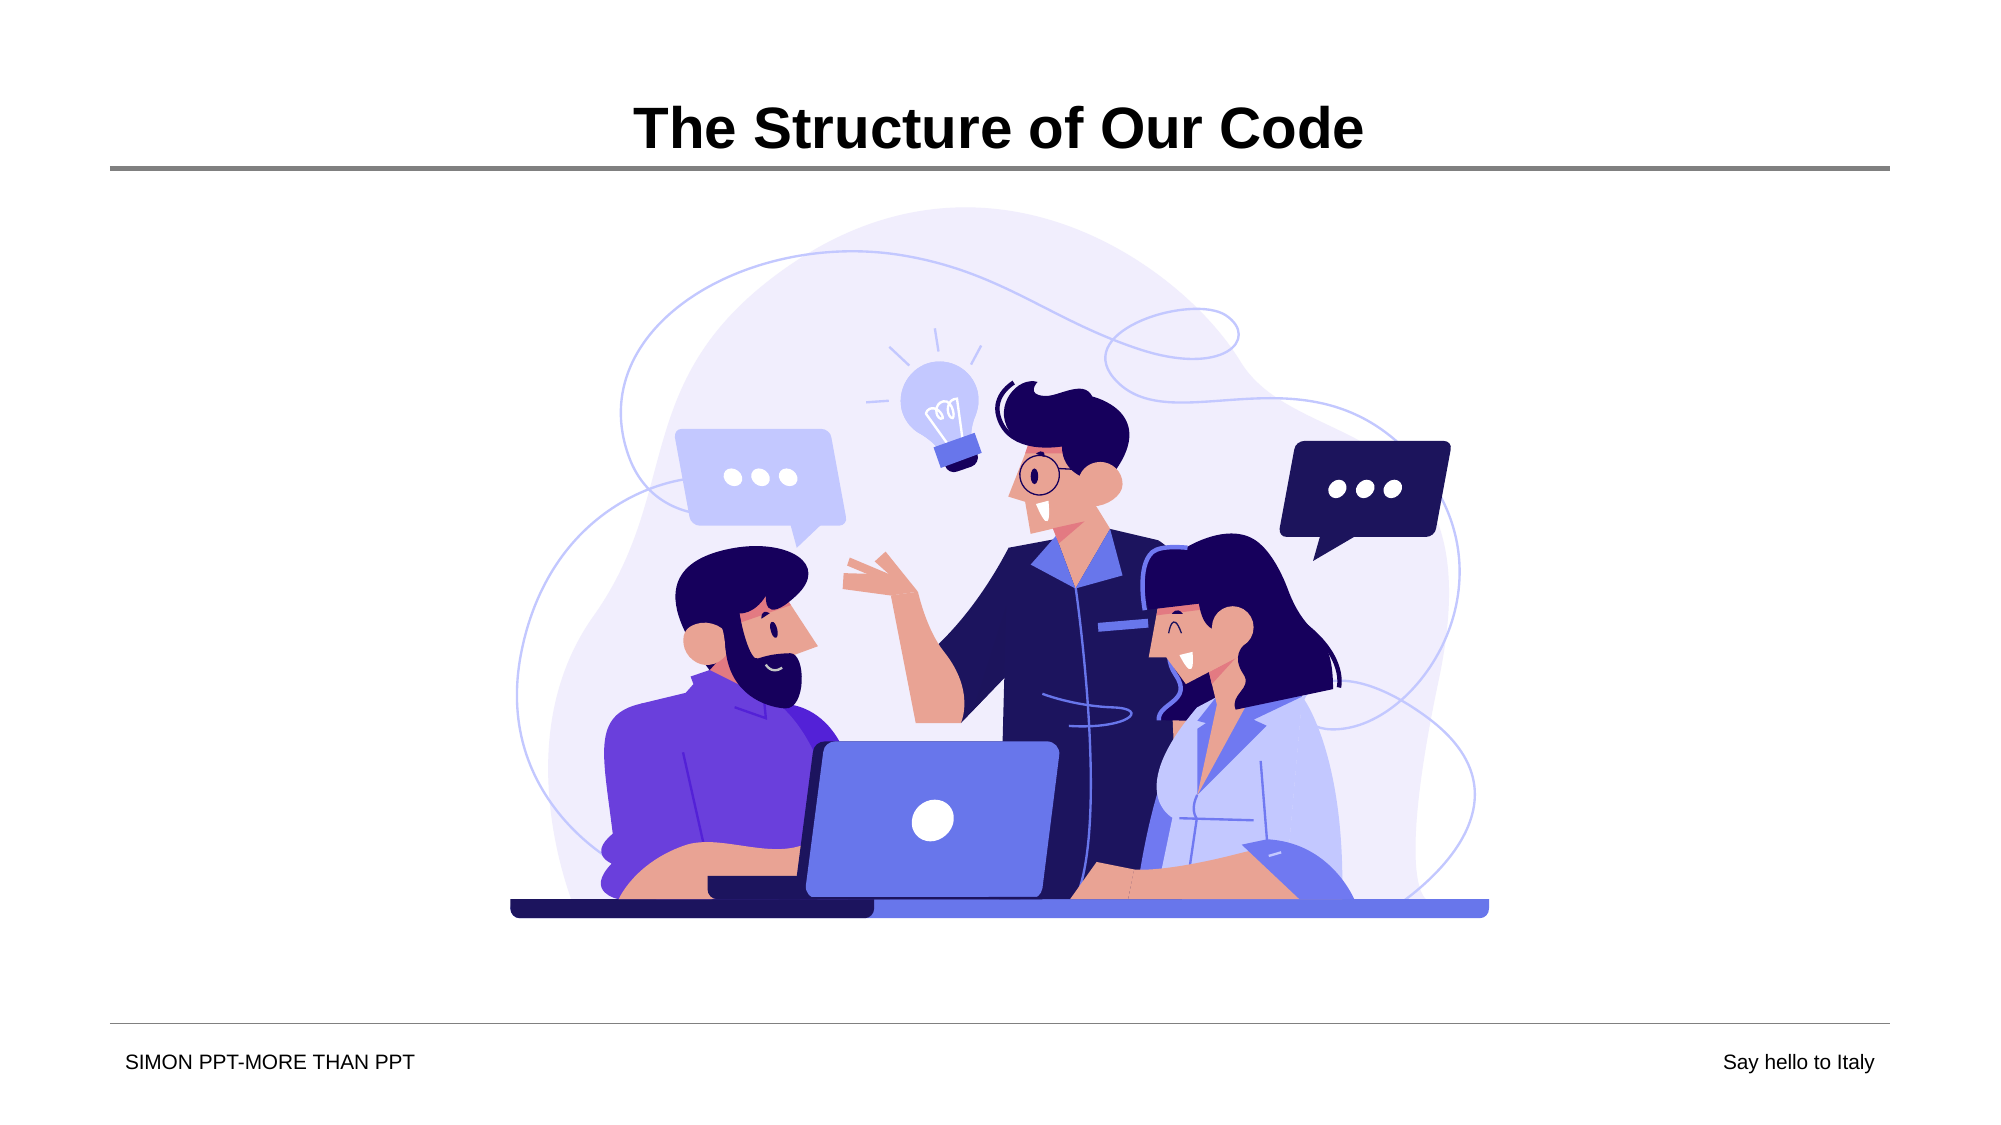

# The Structure of Our Code

SIMON PPT-MORE THAN PPT
Say hello to Italy